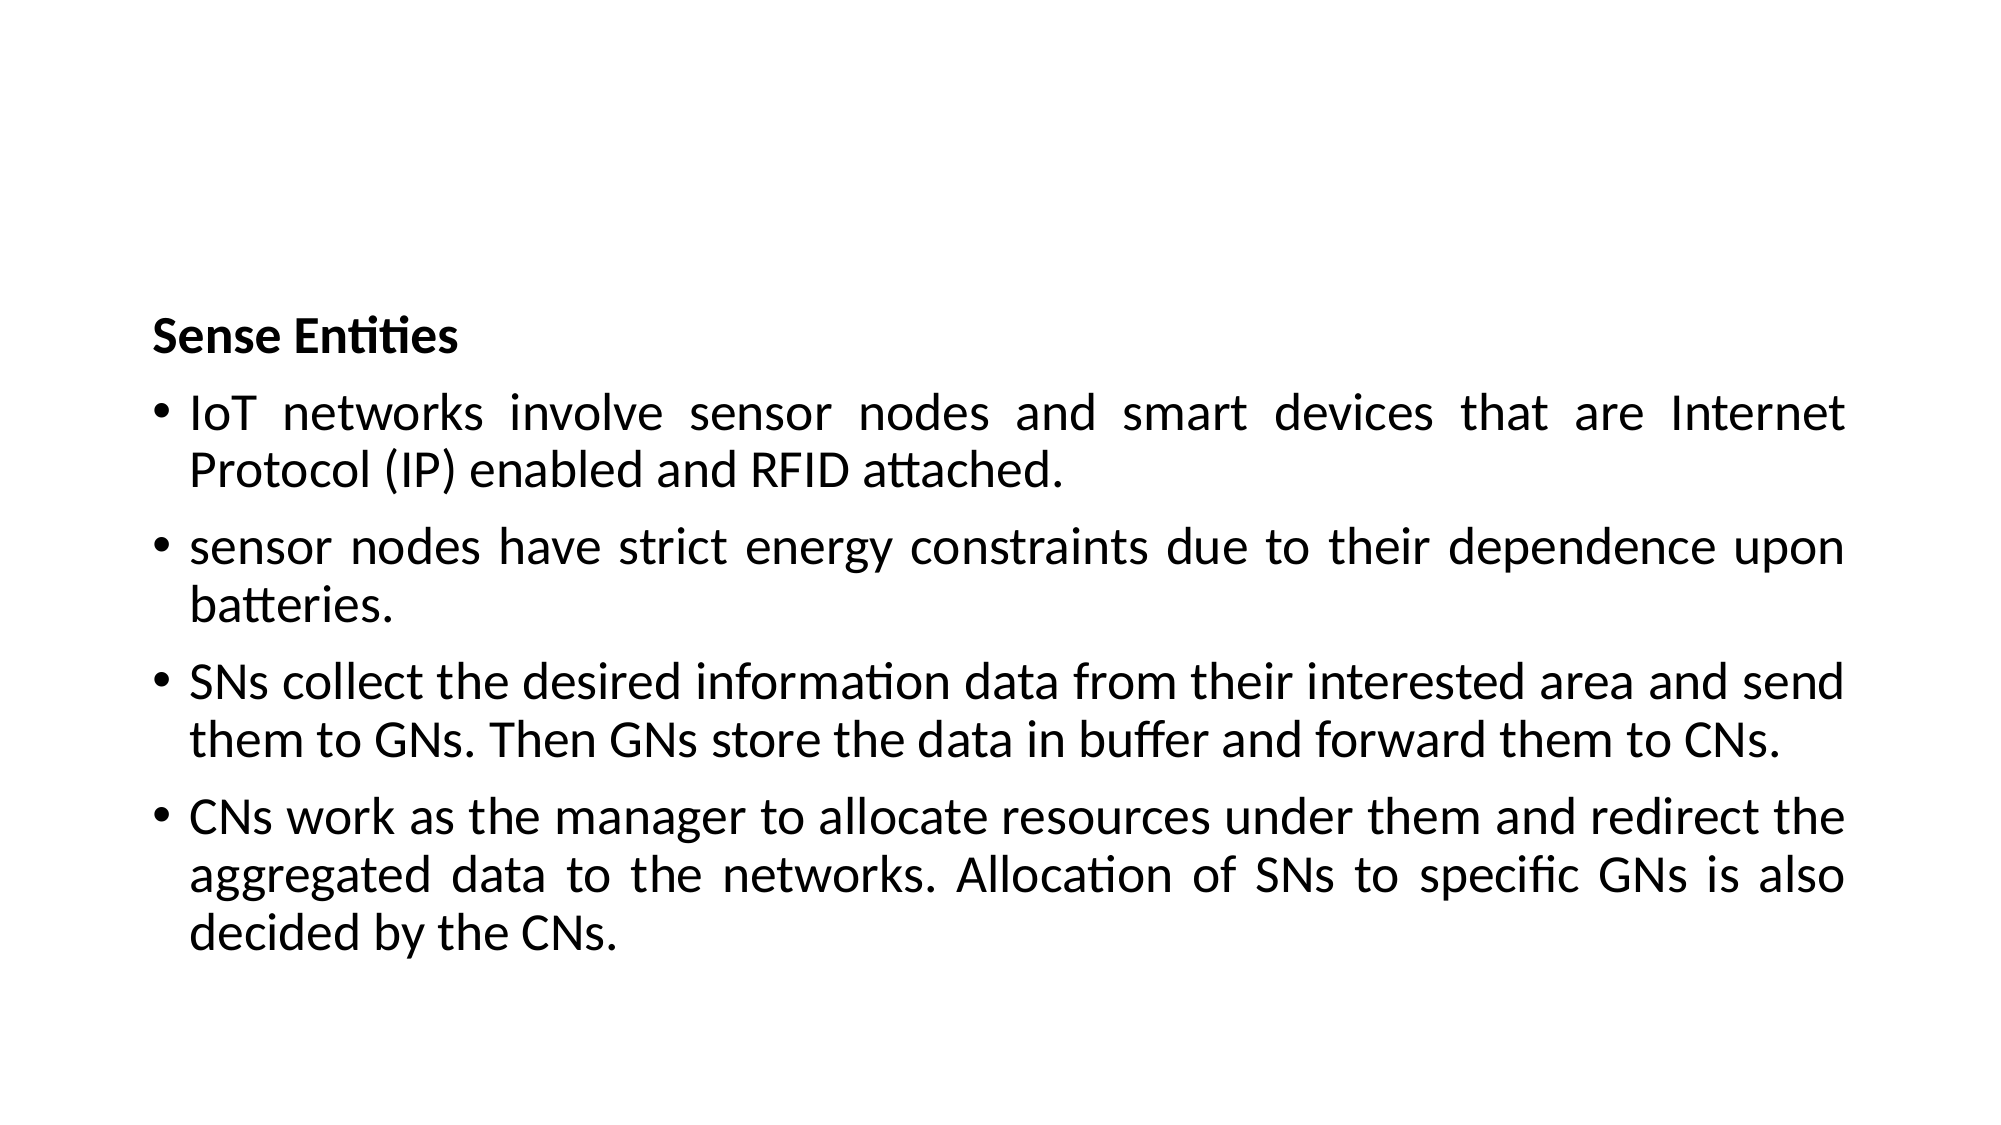

#
Sense Entities
IoT networks involve sensor nodes and smart devices that are Internet Protocol (IP) enabled and RFID attached.
sensor nodes have strict energy constraints due to their dependence upon batteries.
SNs collect the desired information data from their interested area and send them to GNs. Then GNs store the data in buffer and forward them to CNs.
CNs work as the manager to allocate resources under them and redirect the aggregated data to the networks. Allocation of SNs to specific GNs is also decided by the CNs.